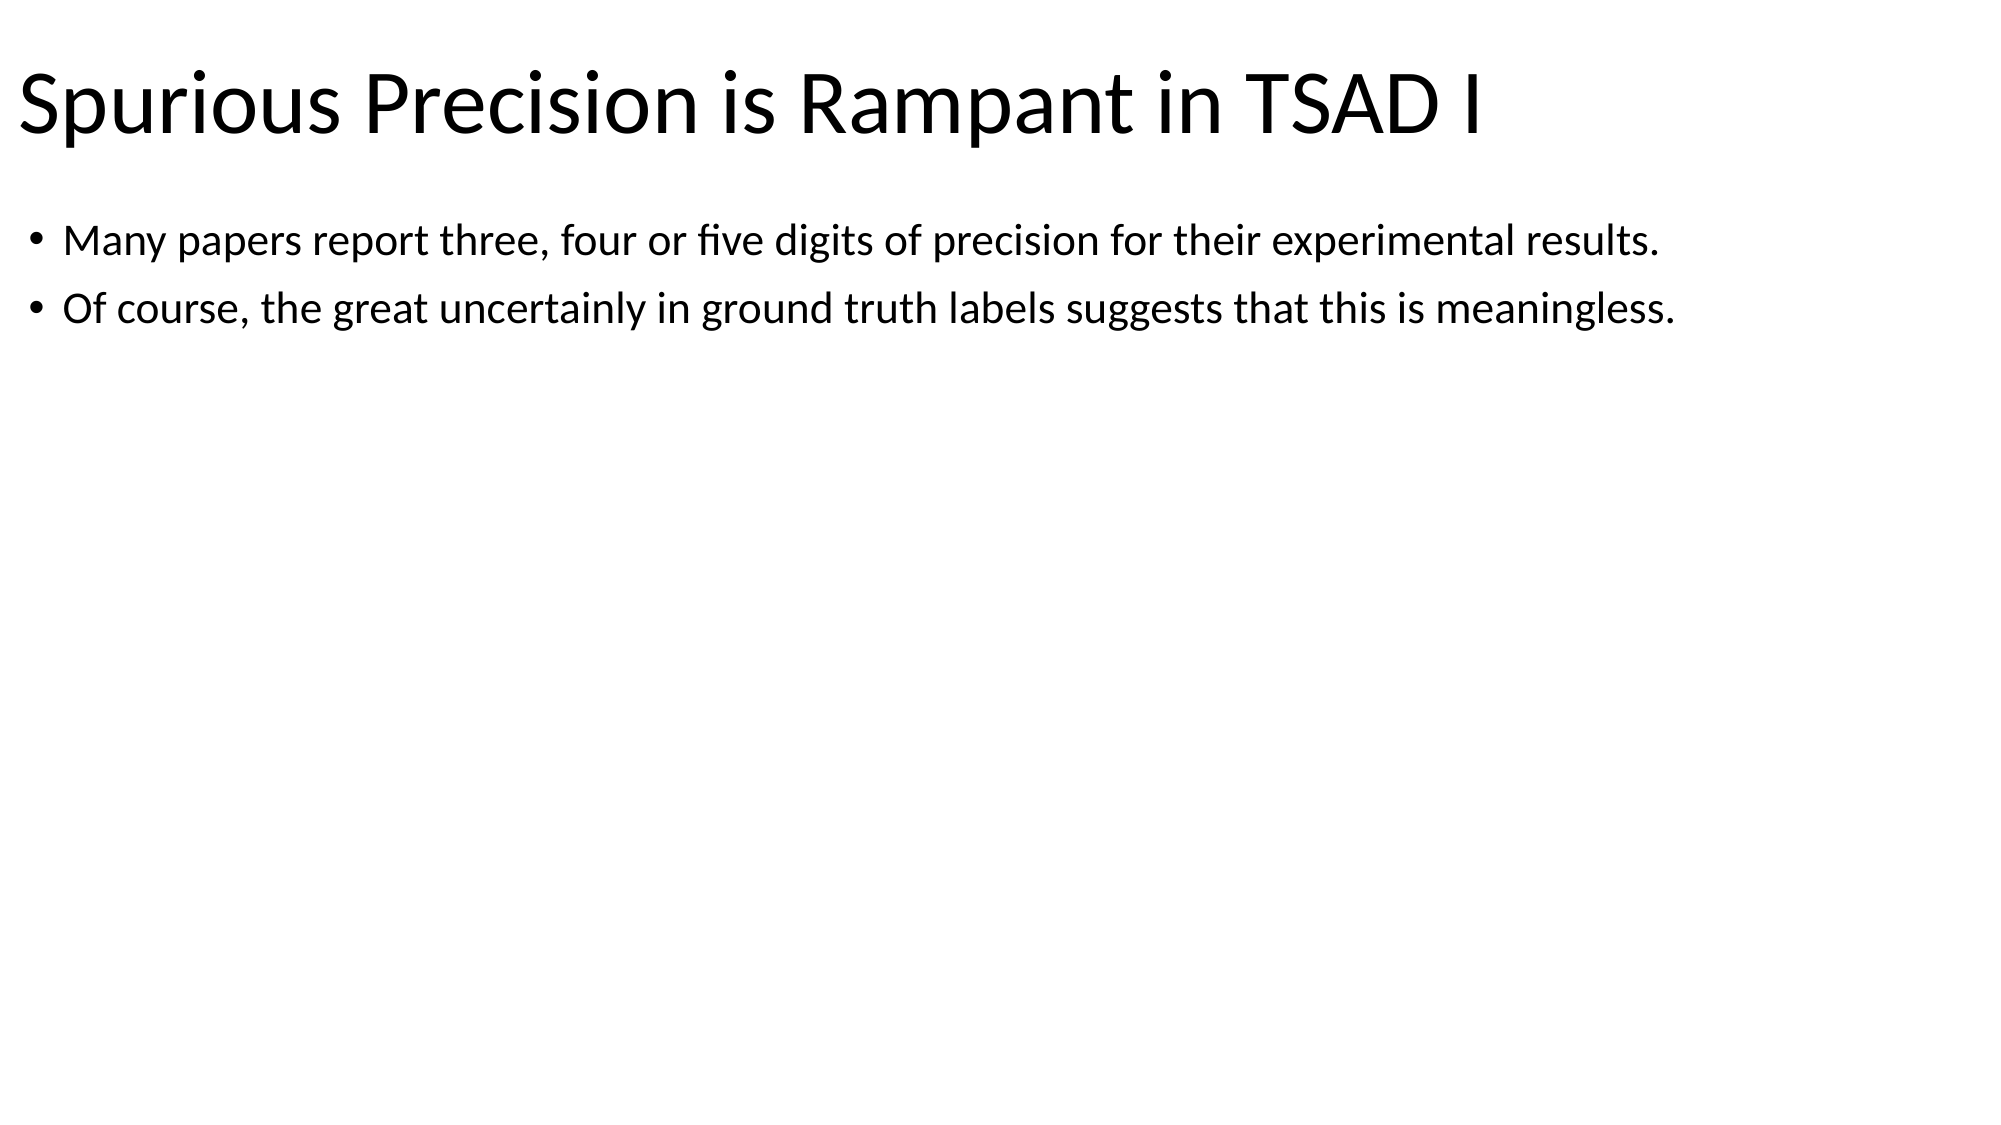

# Spurious Precision is Rampant in TSAD I
Many papers report three, four or five digits of precision for their experimental results.
Of course, the great uncertainly in ground truth labels suggests that this is meaningless.
However, even if we assumed that we had perfect ground truth labels, much of the precision claimed would still be wrong.
Consider the below, this once-a-hour sampled sensor was broken from midnight to midnight on Xmas day.